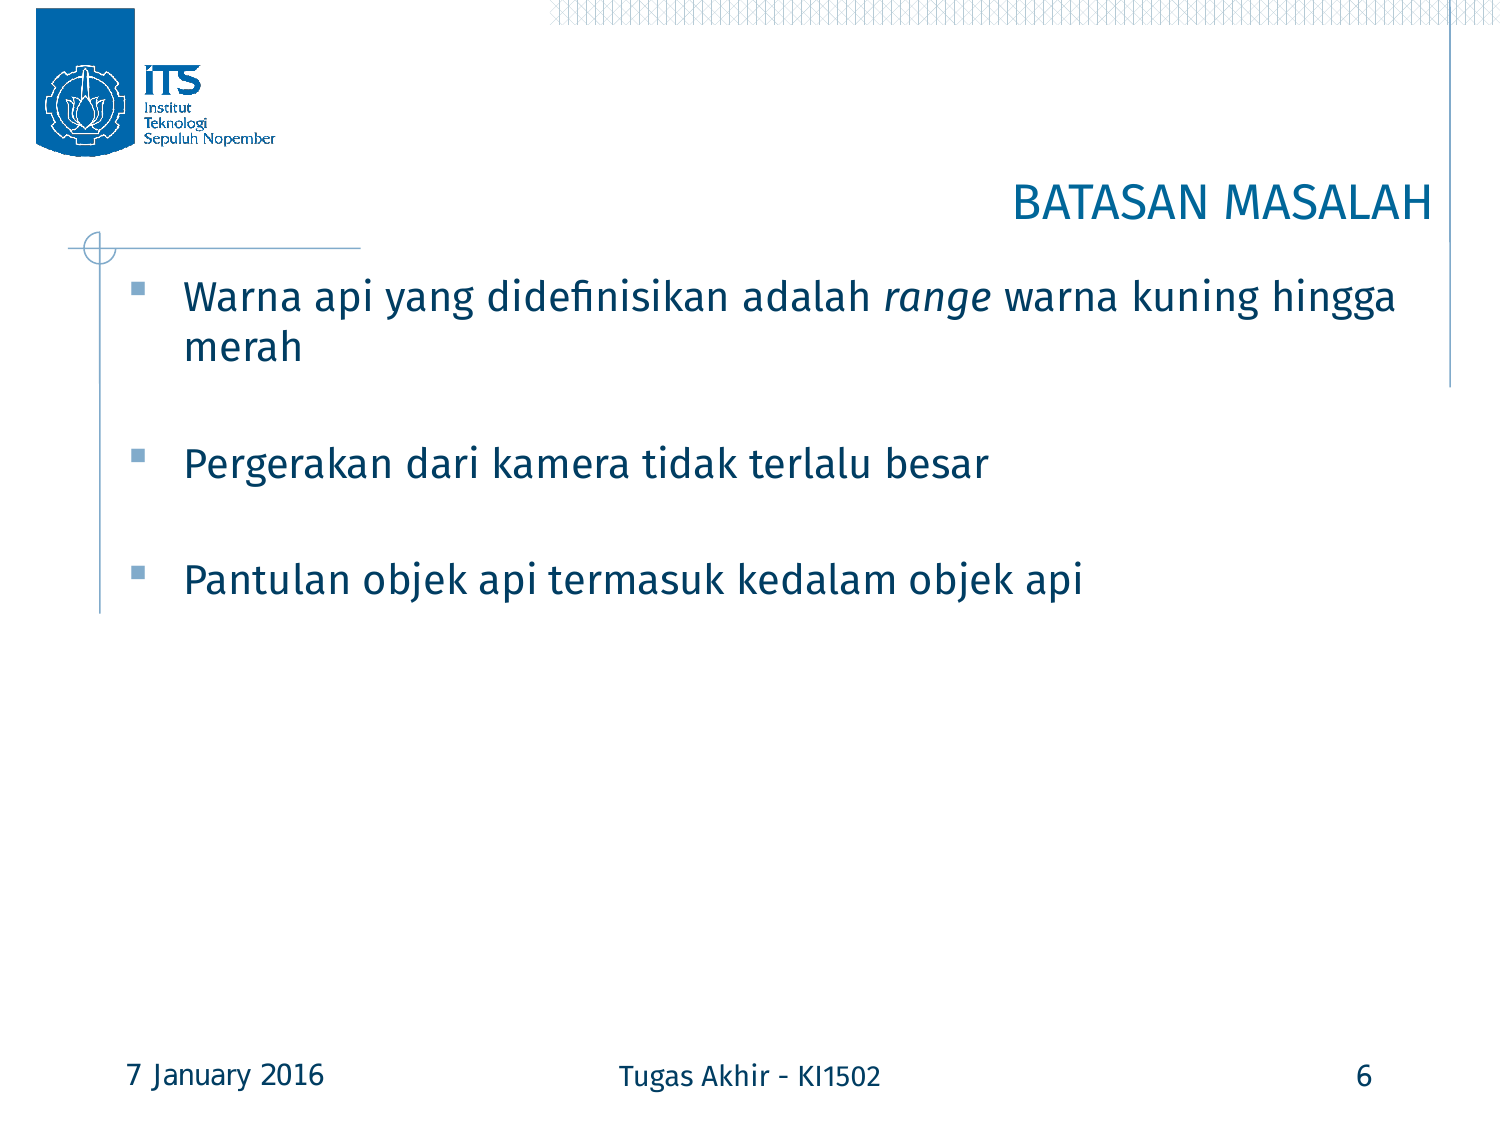

# BATASAN MASALAH
Warna api yang didefinisikan adalah range warna kuning hingga merah

Pergerakan dari kamera tidak terlalu besar

Pantulan objek api termasuk kedalam objek api
7 January 2016
Tugas Akhir - KI1502
6